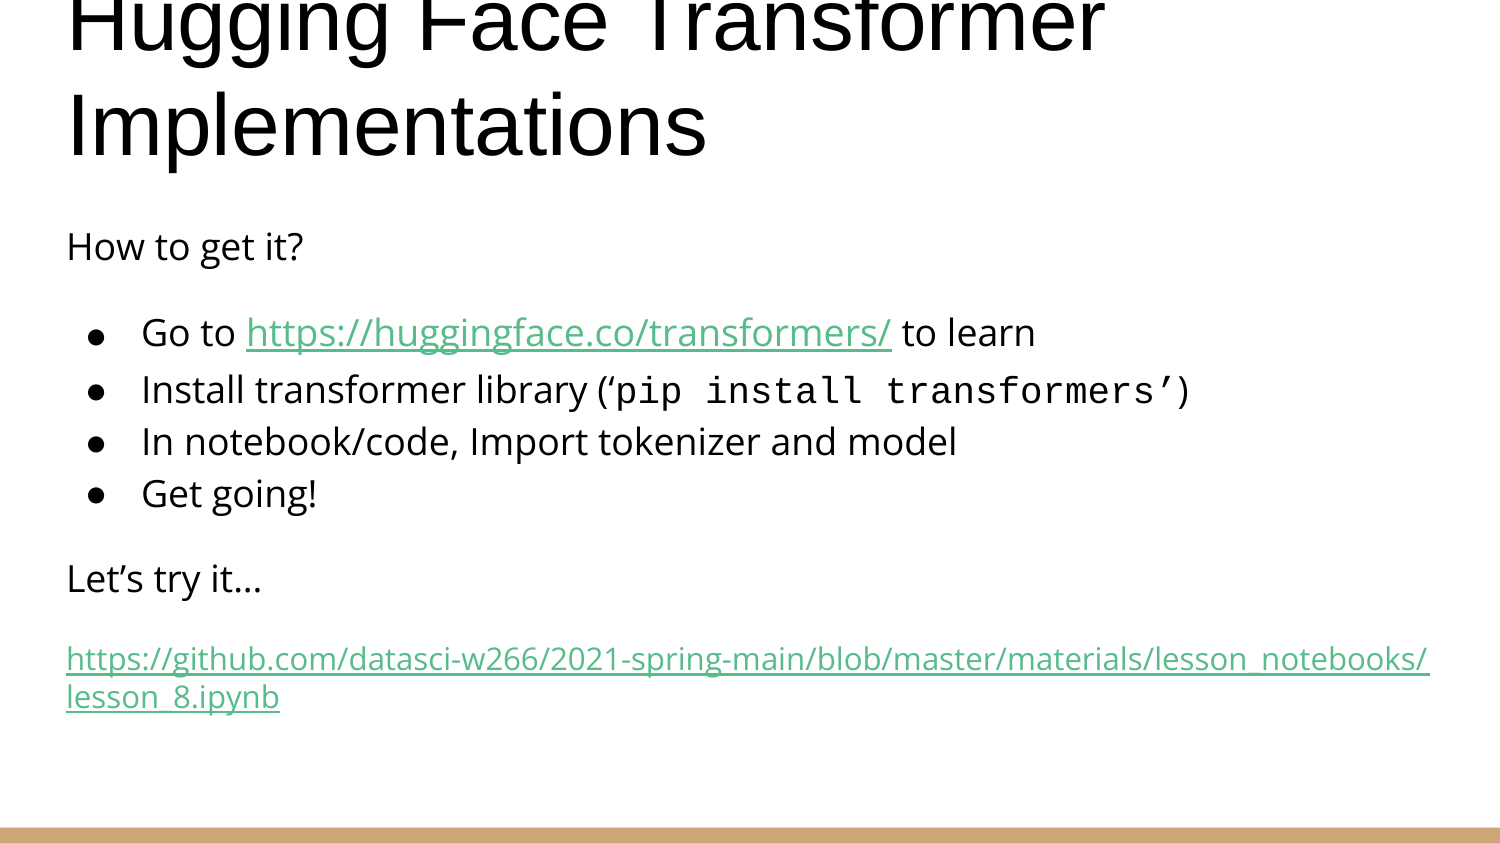

# Hugging Face Transformer Implementations
How to get it?
Go to https://huggingface.co/transformers/ to learn
Install transformer library (‘pip install transformers’)
In notebook/code, Import tokenizer and model
Get going!
Let’s try it...
https://github.com/datasci-w266/2021-spring-main/blob/master/materials/lesson_notebooks/lesson_8.ipynb